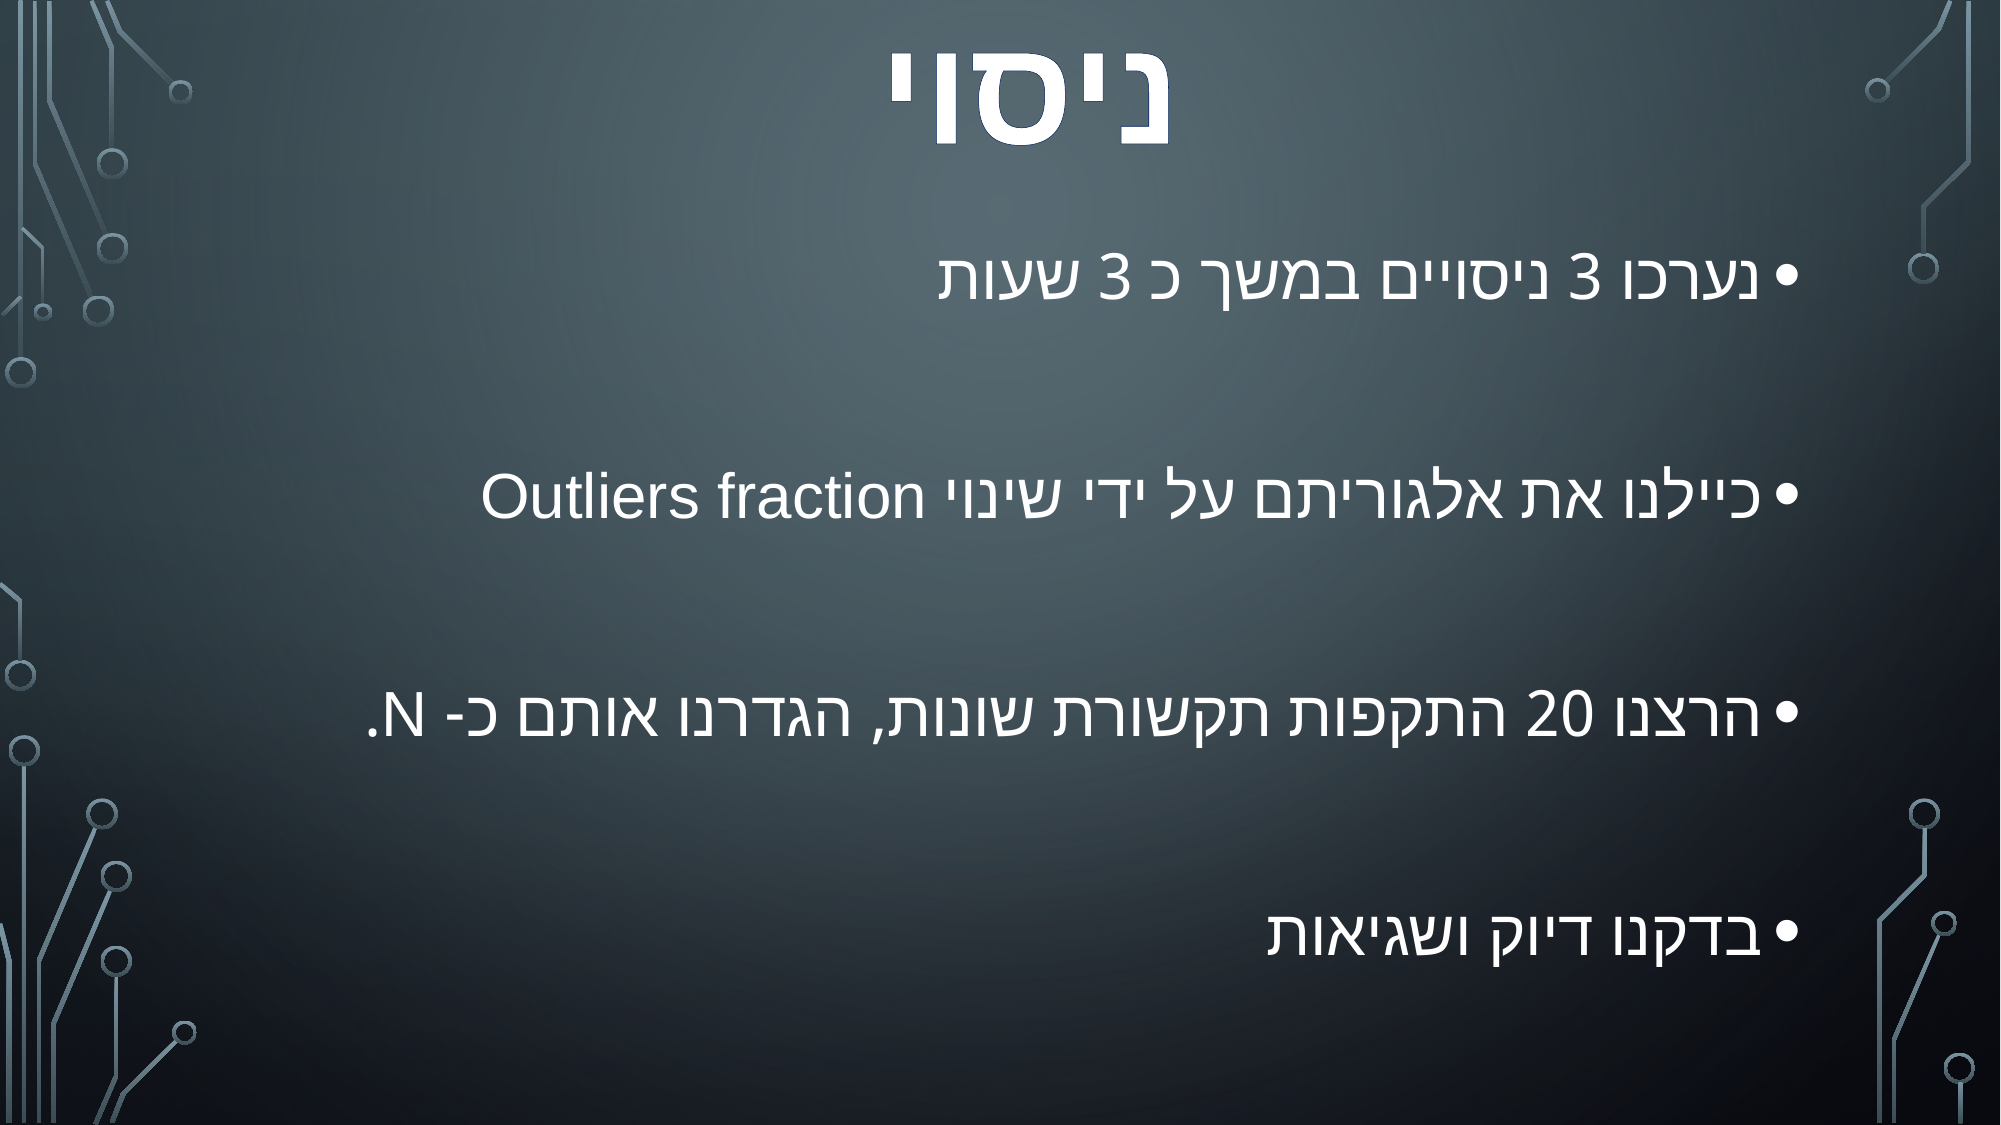

ניסוי
נערכו 3 ניסויים במשך כ 3 שעות

כיילנו את אלגוריתם על ידי שינוי Outliers fraction

הרצנו 20 התקפות תקשורת שונות, הגדרנו אותם כ- N.

בדקנו דיוק ושגיאות